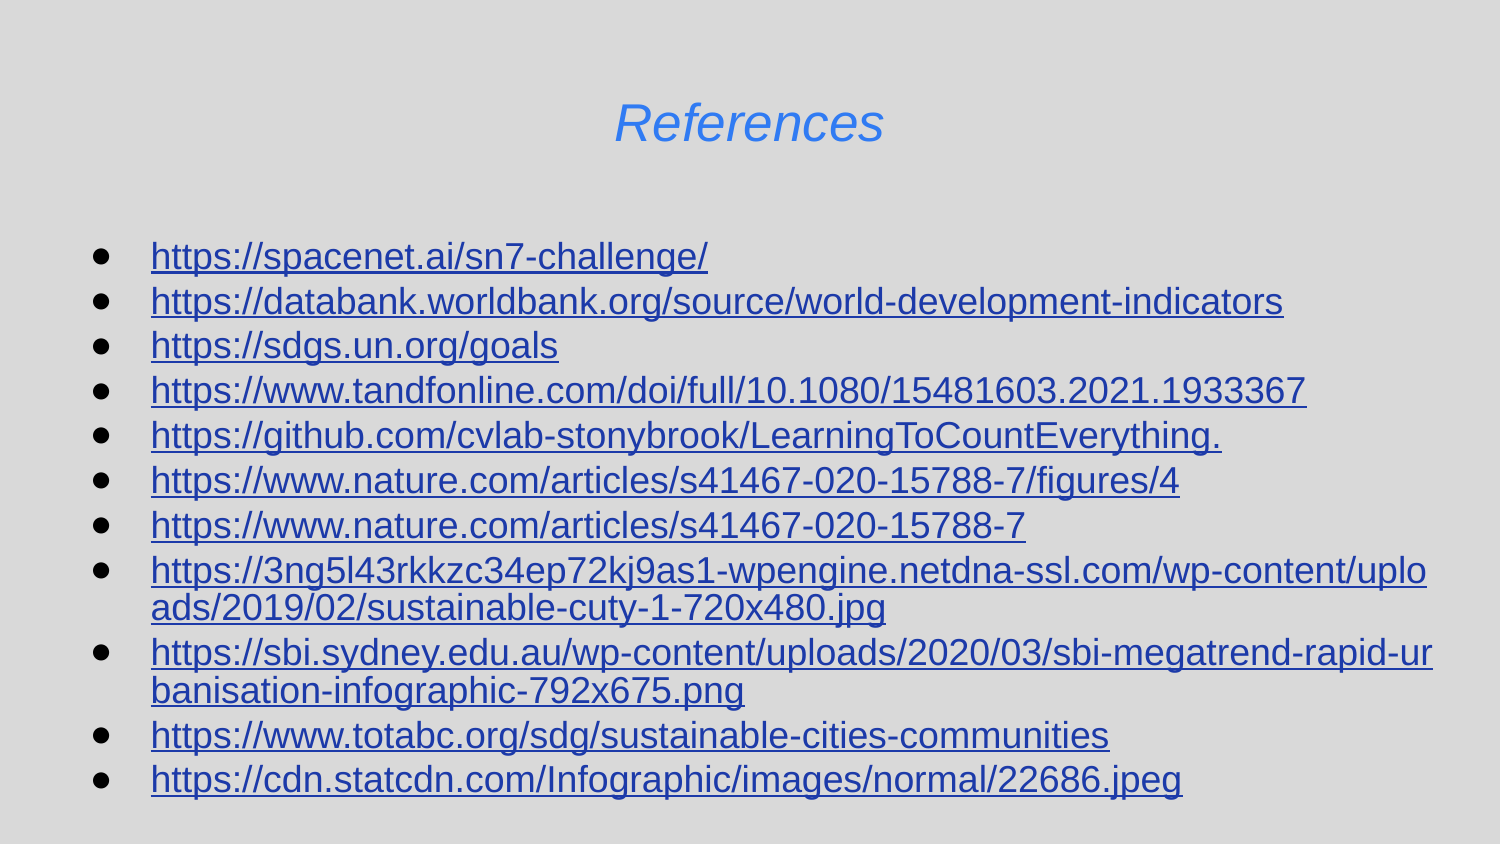

# References

https://spacenet.ai/sn7-challenge/
https://databank.worldbank.org/source/world-development-indicators
https://sdgs.un.org/goals
https://www.tandfonline.com/doi/full/10.1080/15481603.2021.1933367
https://github.com/cvlab-stonybrook/LearningToCountEverything.
https://www.nature.com/articles/s41467-020-15788-7/figures/4
https://www.nature.com/articles/s41467-020-15788-7
https://3ng5l43rkkzc34ep72kj9as1-wpengine.netdna-ssl.com/wp-content/uploads/2019/02/sustainable-cuty-1-720x480.jpg
https://sbi.sydney.edu.au/wp-content/uploads/2020/03/sbi-megatrend-rapid-urbanisation-infographic-792x675.png
https://www.totabc.org/sdg/sustainable-cities-communities
https://cdn.statcdn.com/Infographic/images/normal/22686.jpeg